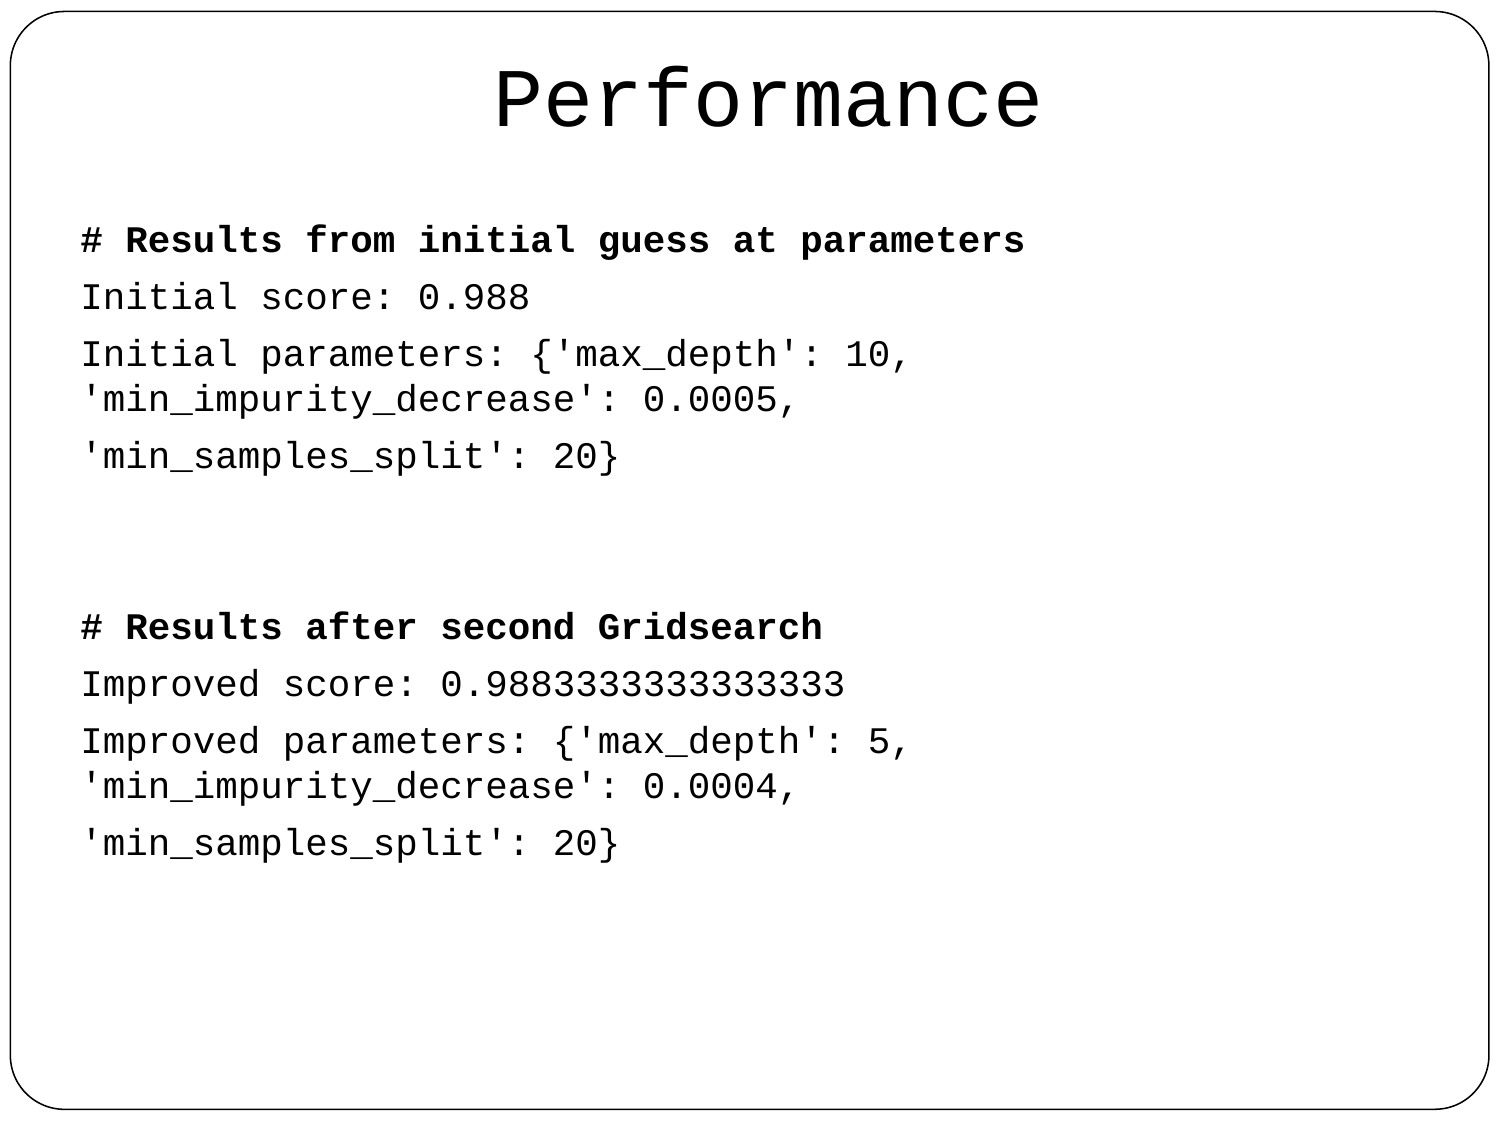

# Performance
# Results from initial guess at parameters
Initial score: 0.988
Initial parameters: {'max_depth': 10, 'min_impurity_decrease': 0.0005,
'min_samples_split': 20}

# Results after second Gridsearch
Improved score: 0.9883333333333333
Improved parameters: {'max_depth': 5, 'min_impurity_decrease': 0.0004,
'min_samples_split': 20}